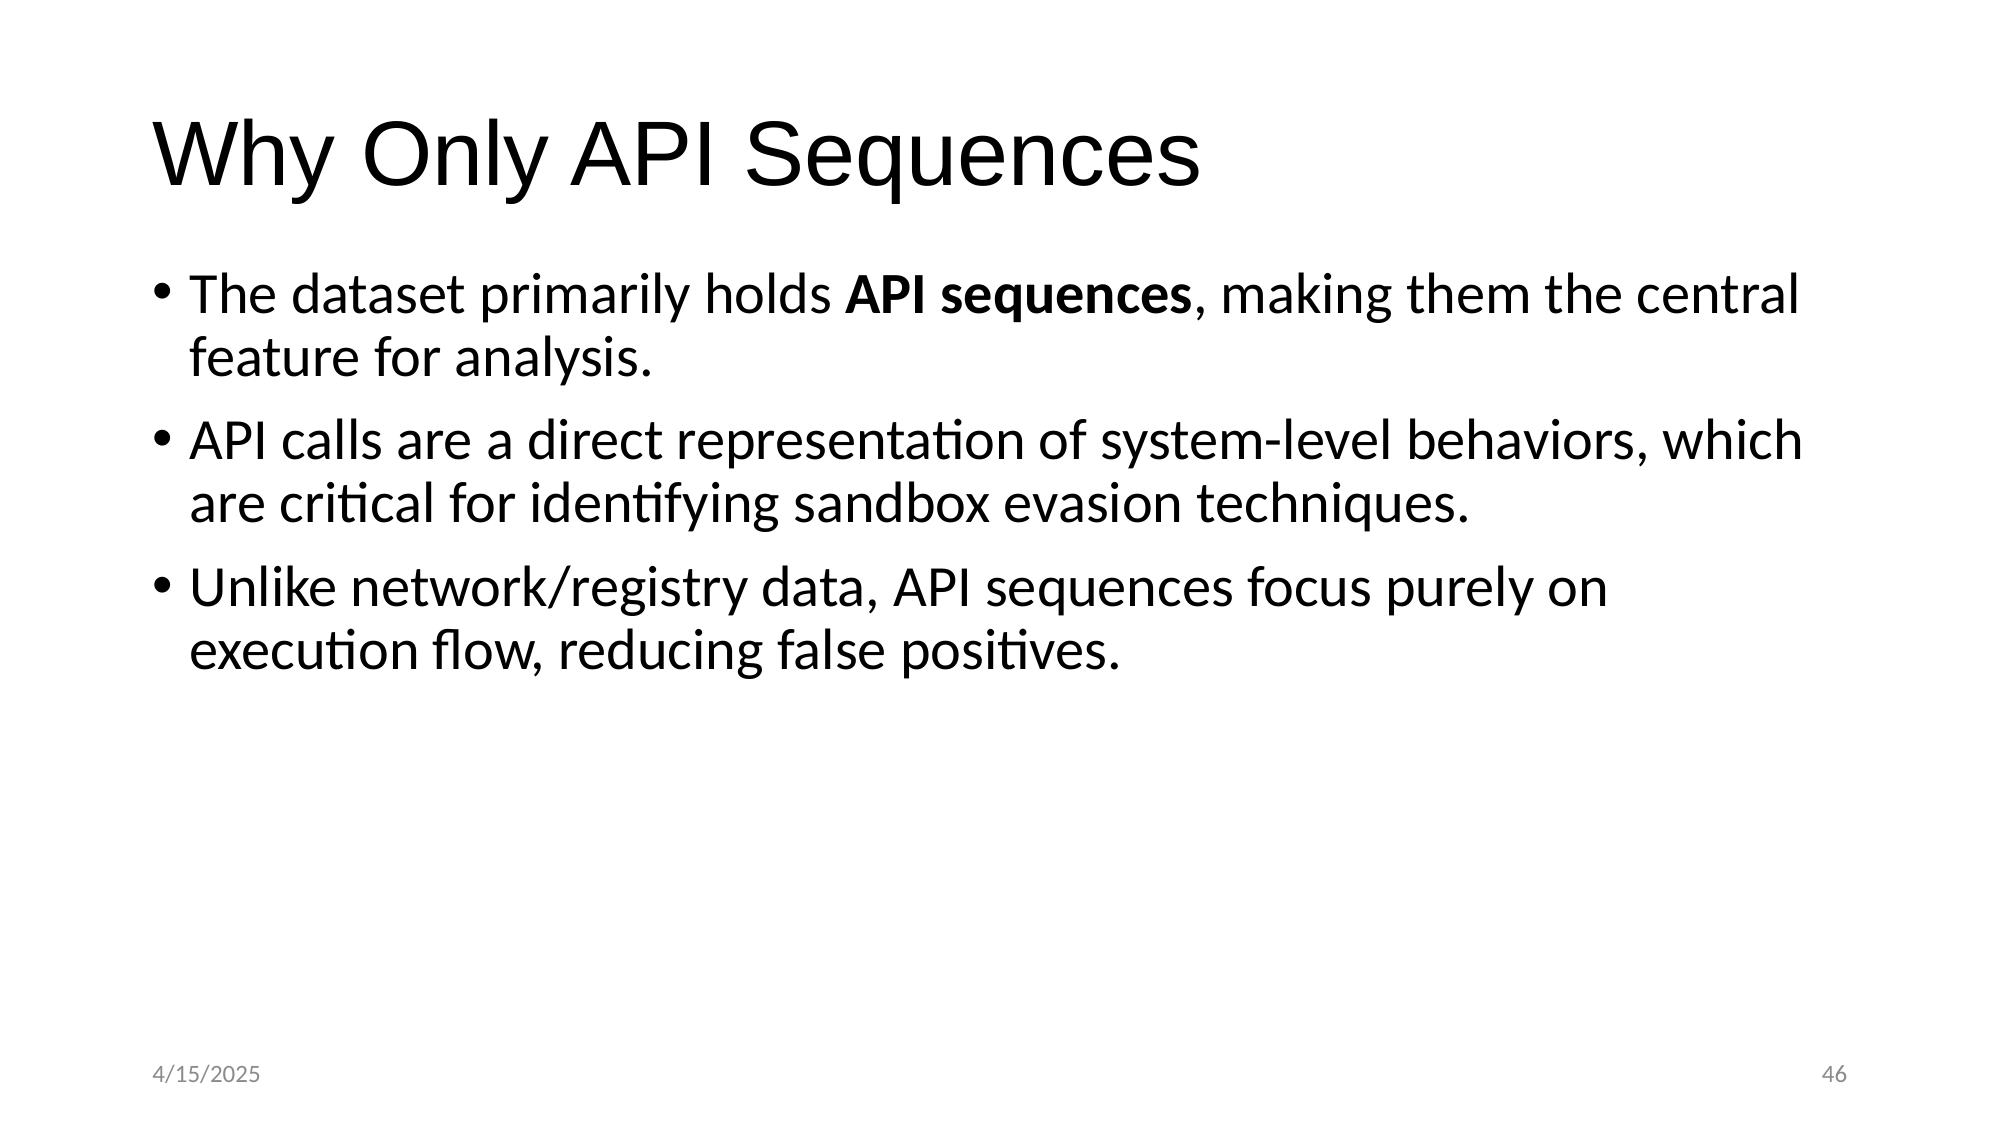

# Why Only API Sequences
The dataset primarily holds API sequences, making them the central feature for analysis.
API calls are a direct representation of system-level behaviors, which are critical for identifying sandbox evasion techniques.
Unlike network/registry data, API sequences focus purely on execution flow, reducing false positives.
4/15/2025
46